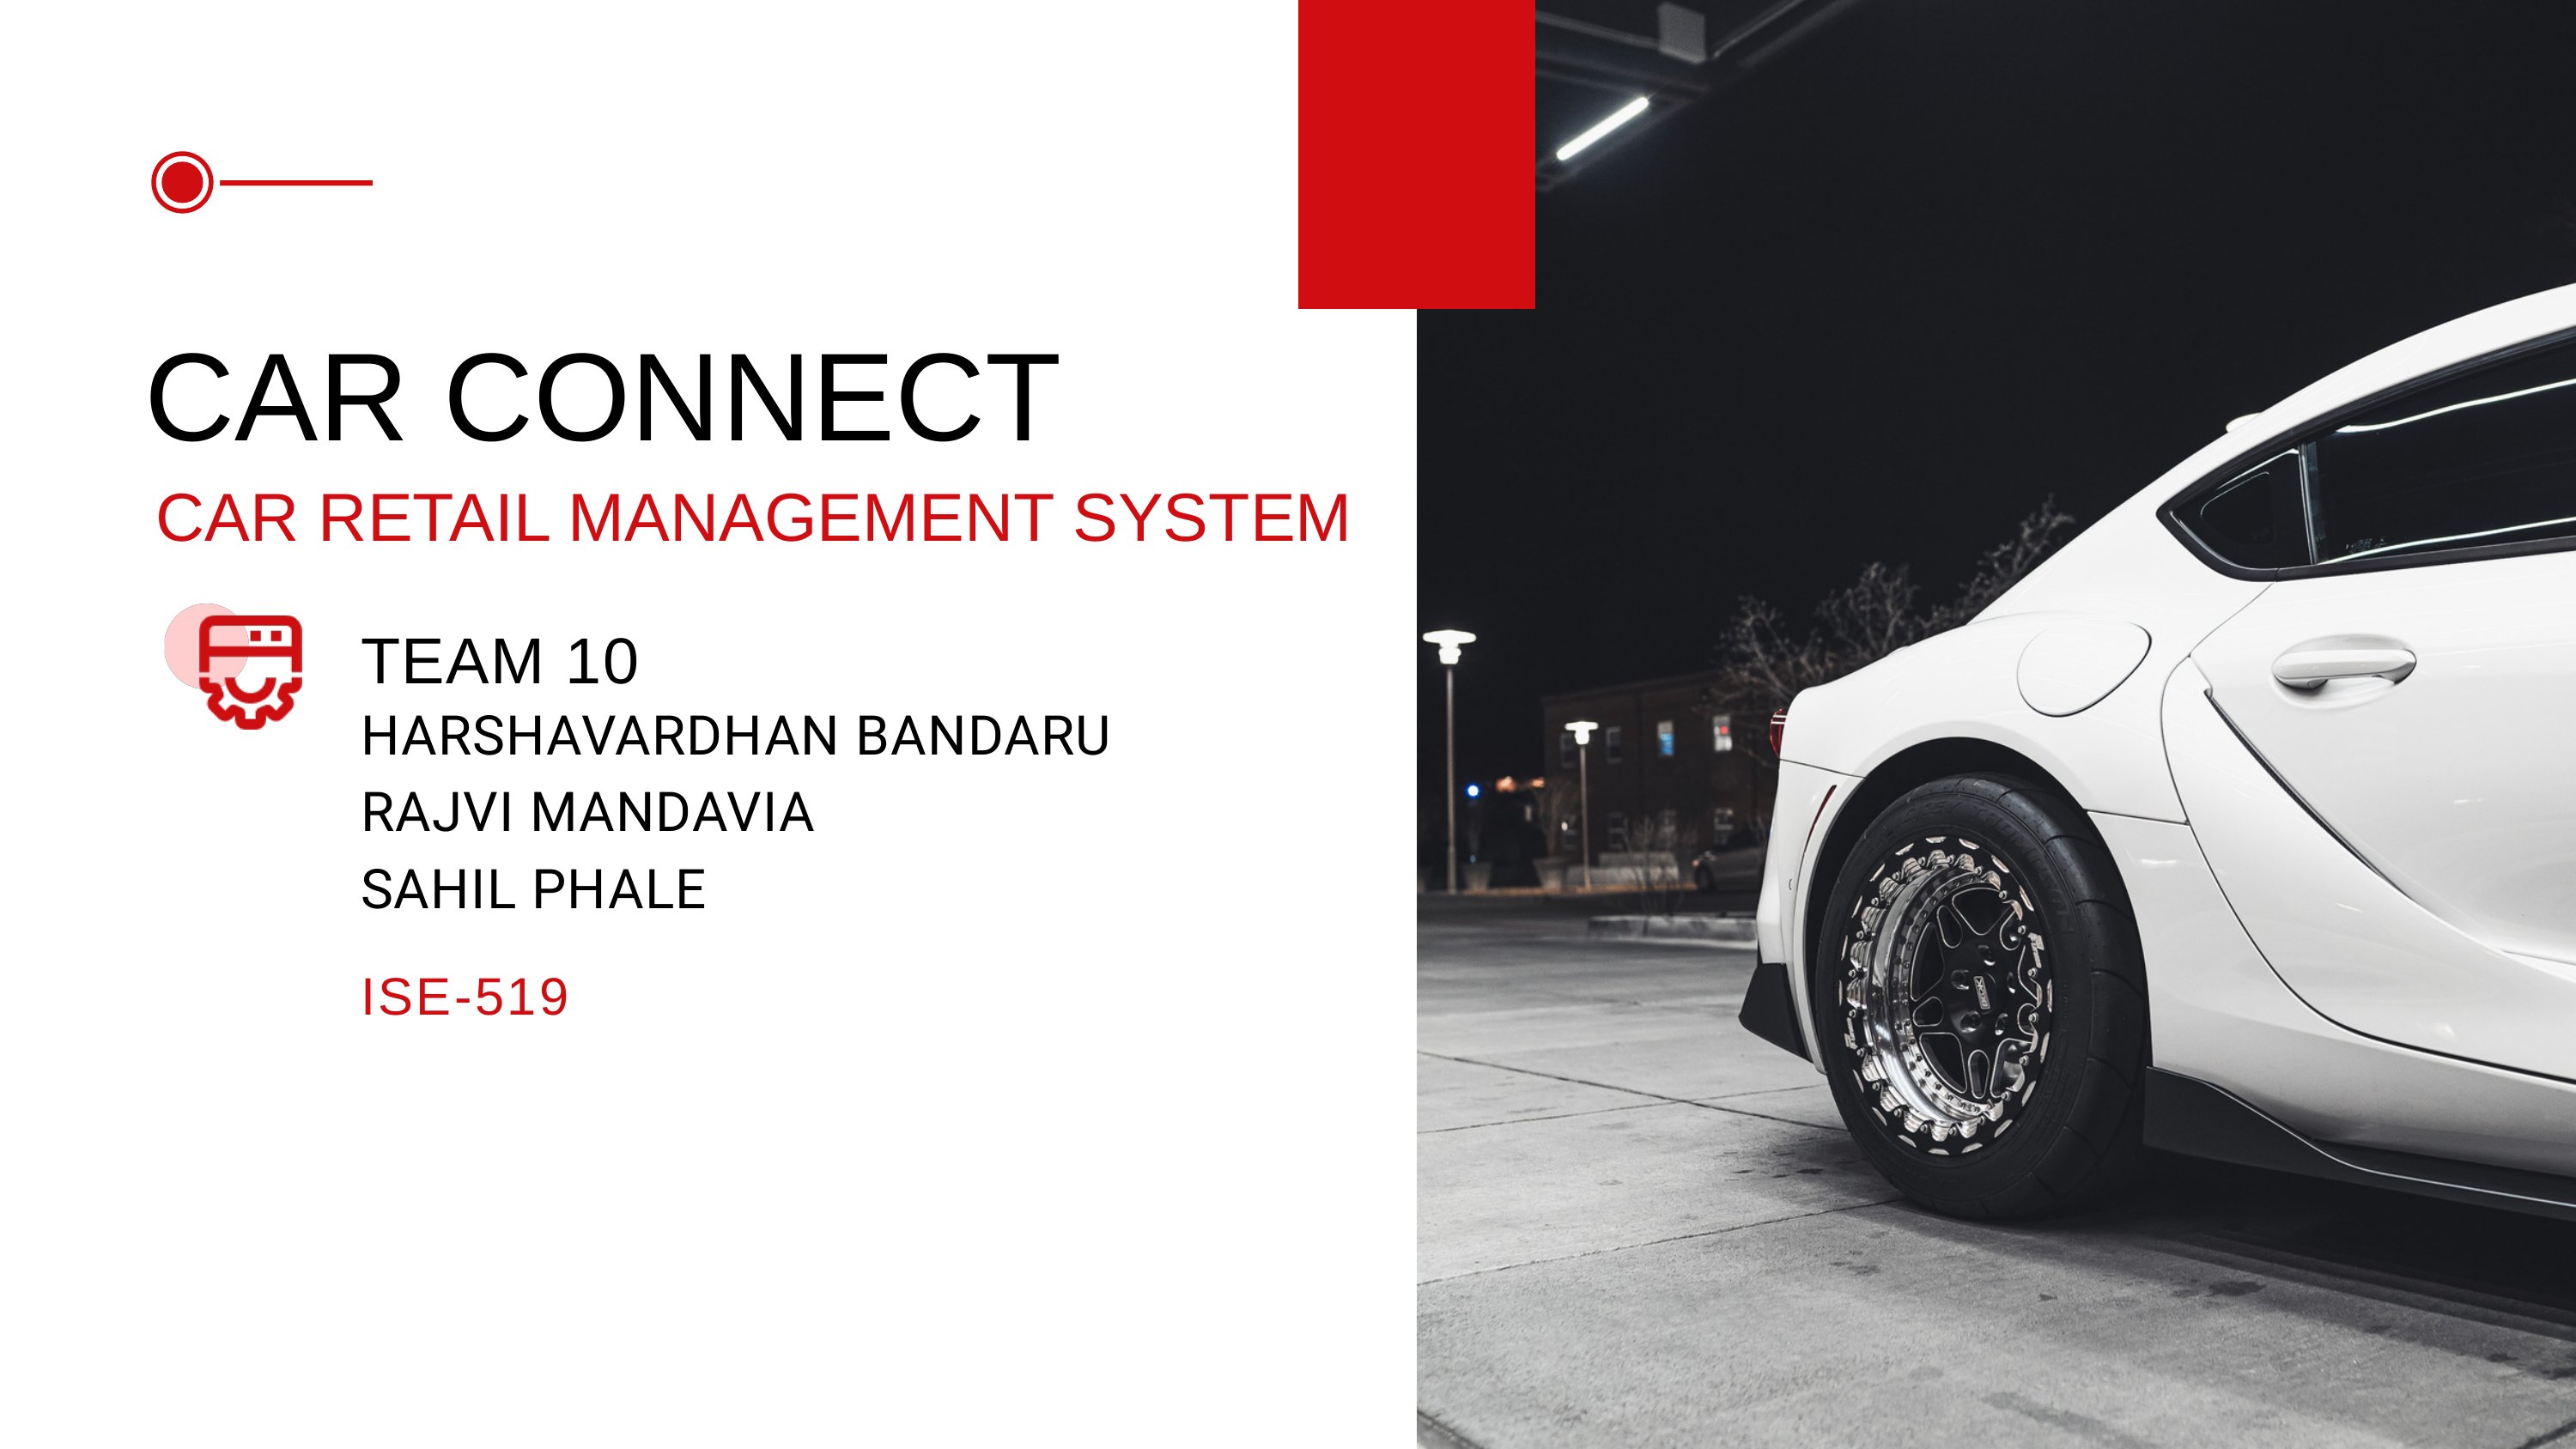

CAR CONNECT
CAR RETAIL MANAGEMENT SYSTEM

TEAM 10

HARSHAVARDHAN BANDARU
RAJVI MANDAVIA
SAHIL PHALE
ISE-519